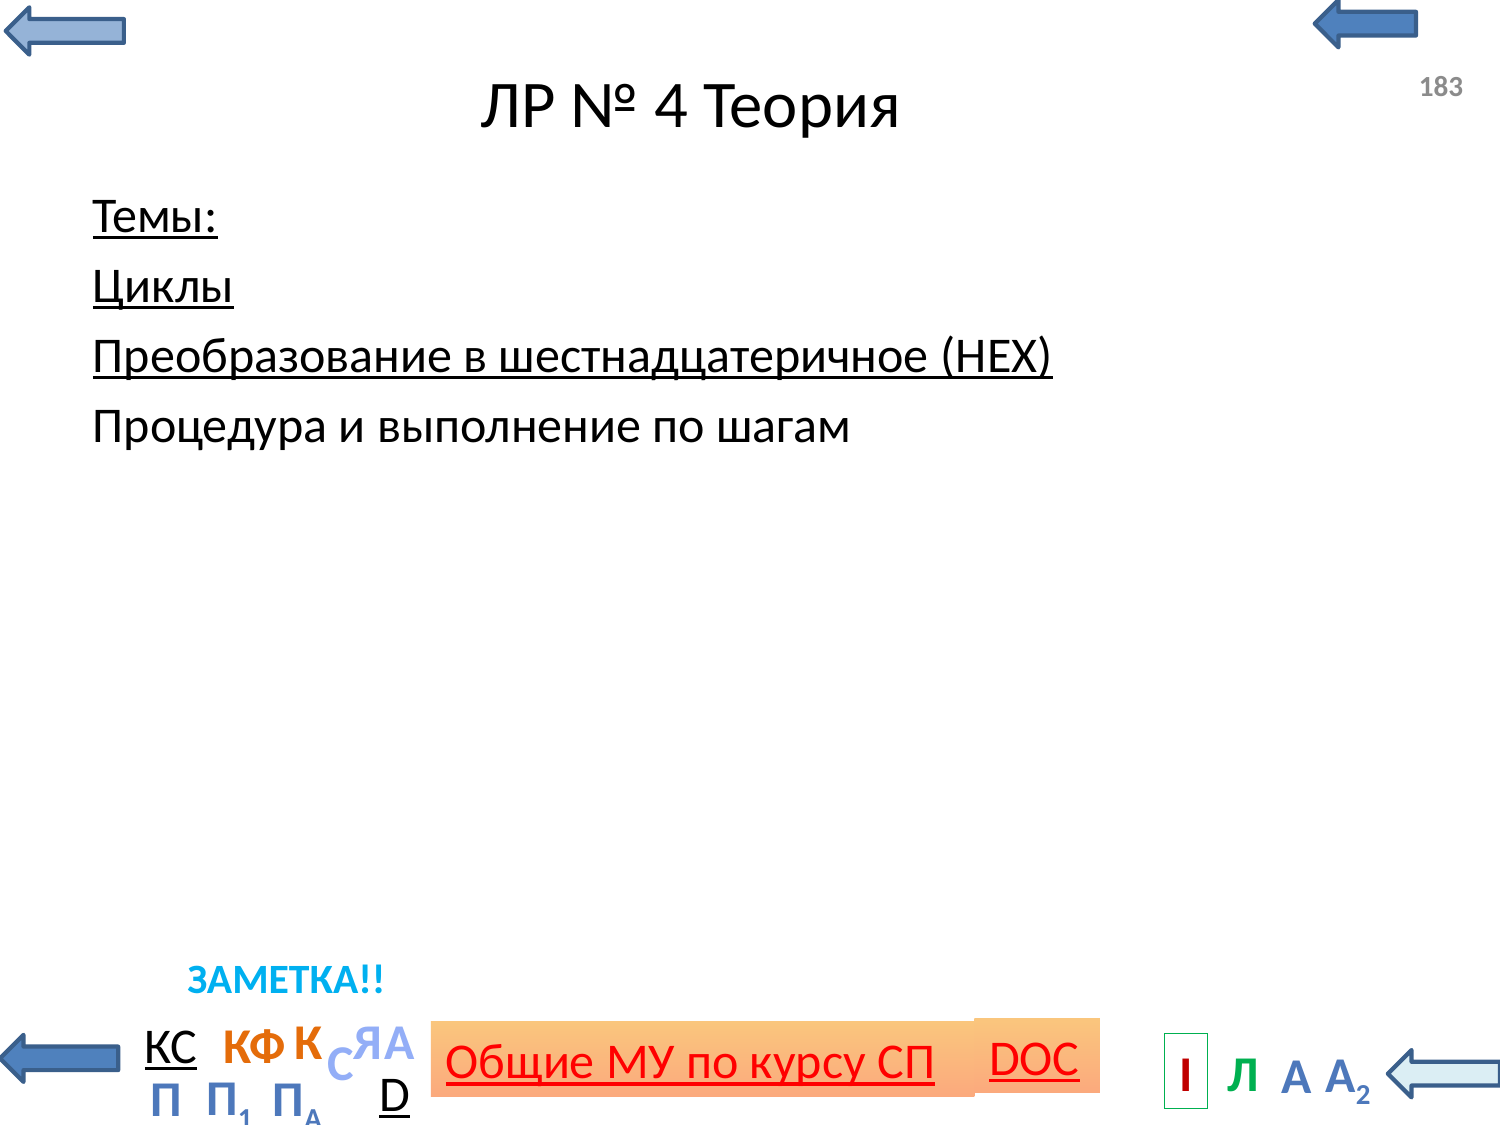

# ЛР № 4 Теория
183
Темы:
Циклы
Преобразование в шестнадцатеричное (HEX)
Процедура и выполнение по шагам

ЗАМЕТКА!!
С